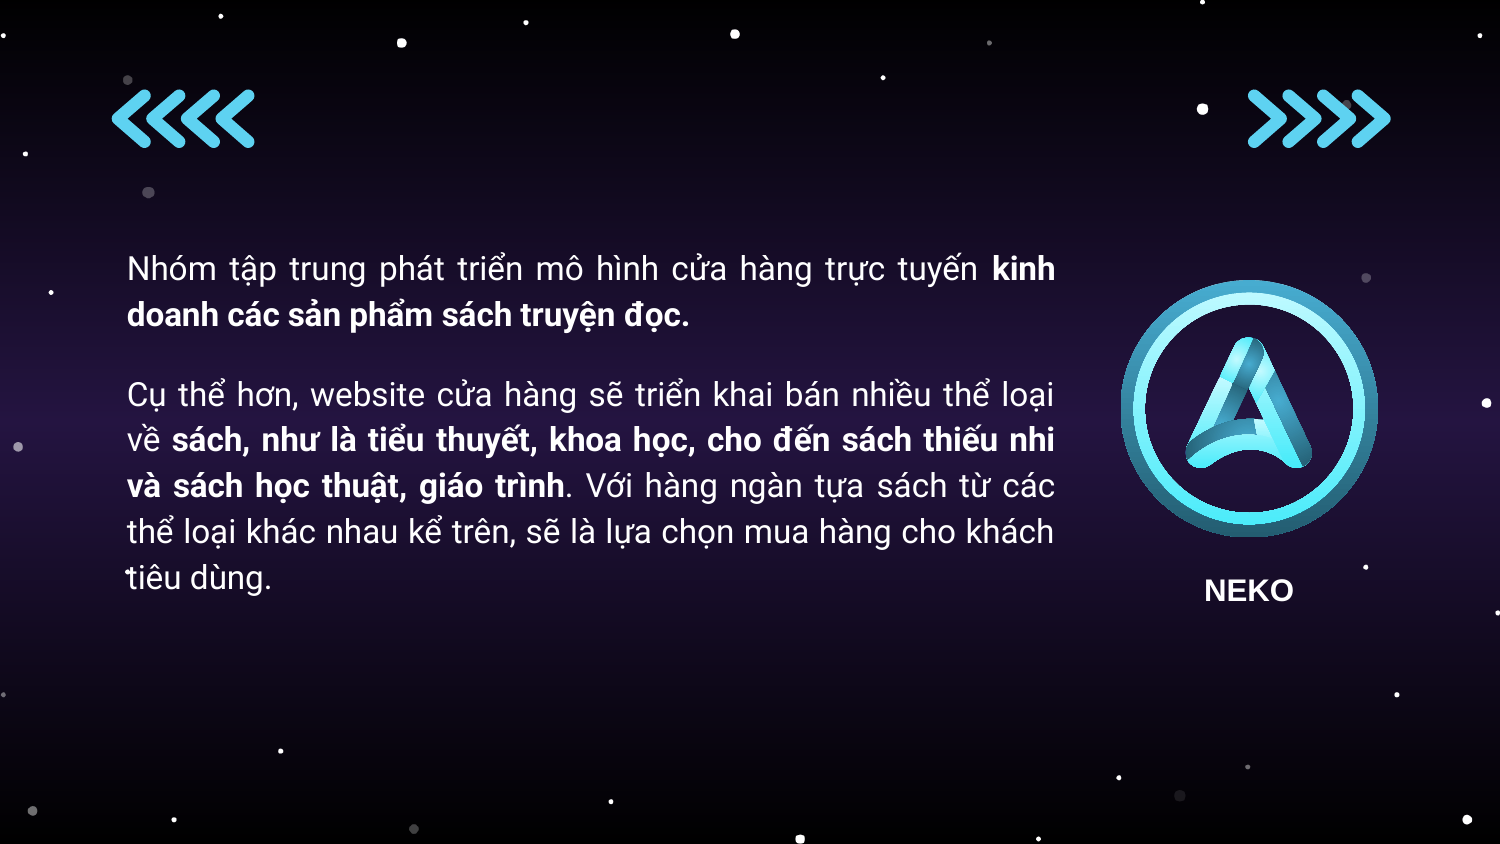

Nhóm tập trung phát triển mô hình cửa hàng trực tuyến kinh doanh các sản phẩm sách truyện đọc.
Cụ thể hơn, website cửa hàng sẽ triển khai bán nhiều thể loại về sách, như là tiểu thuyết, khoa học, cho đến sách thiếu nhi và sách học thuật, giáo trình. Với hàng ngàn tựa sách từ các thể loại khác nhau kể trên, sẽ là lựa chọn mua hàng cho khách tiêu dùng.

# NEKO